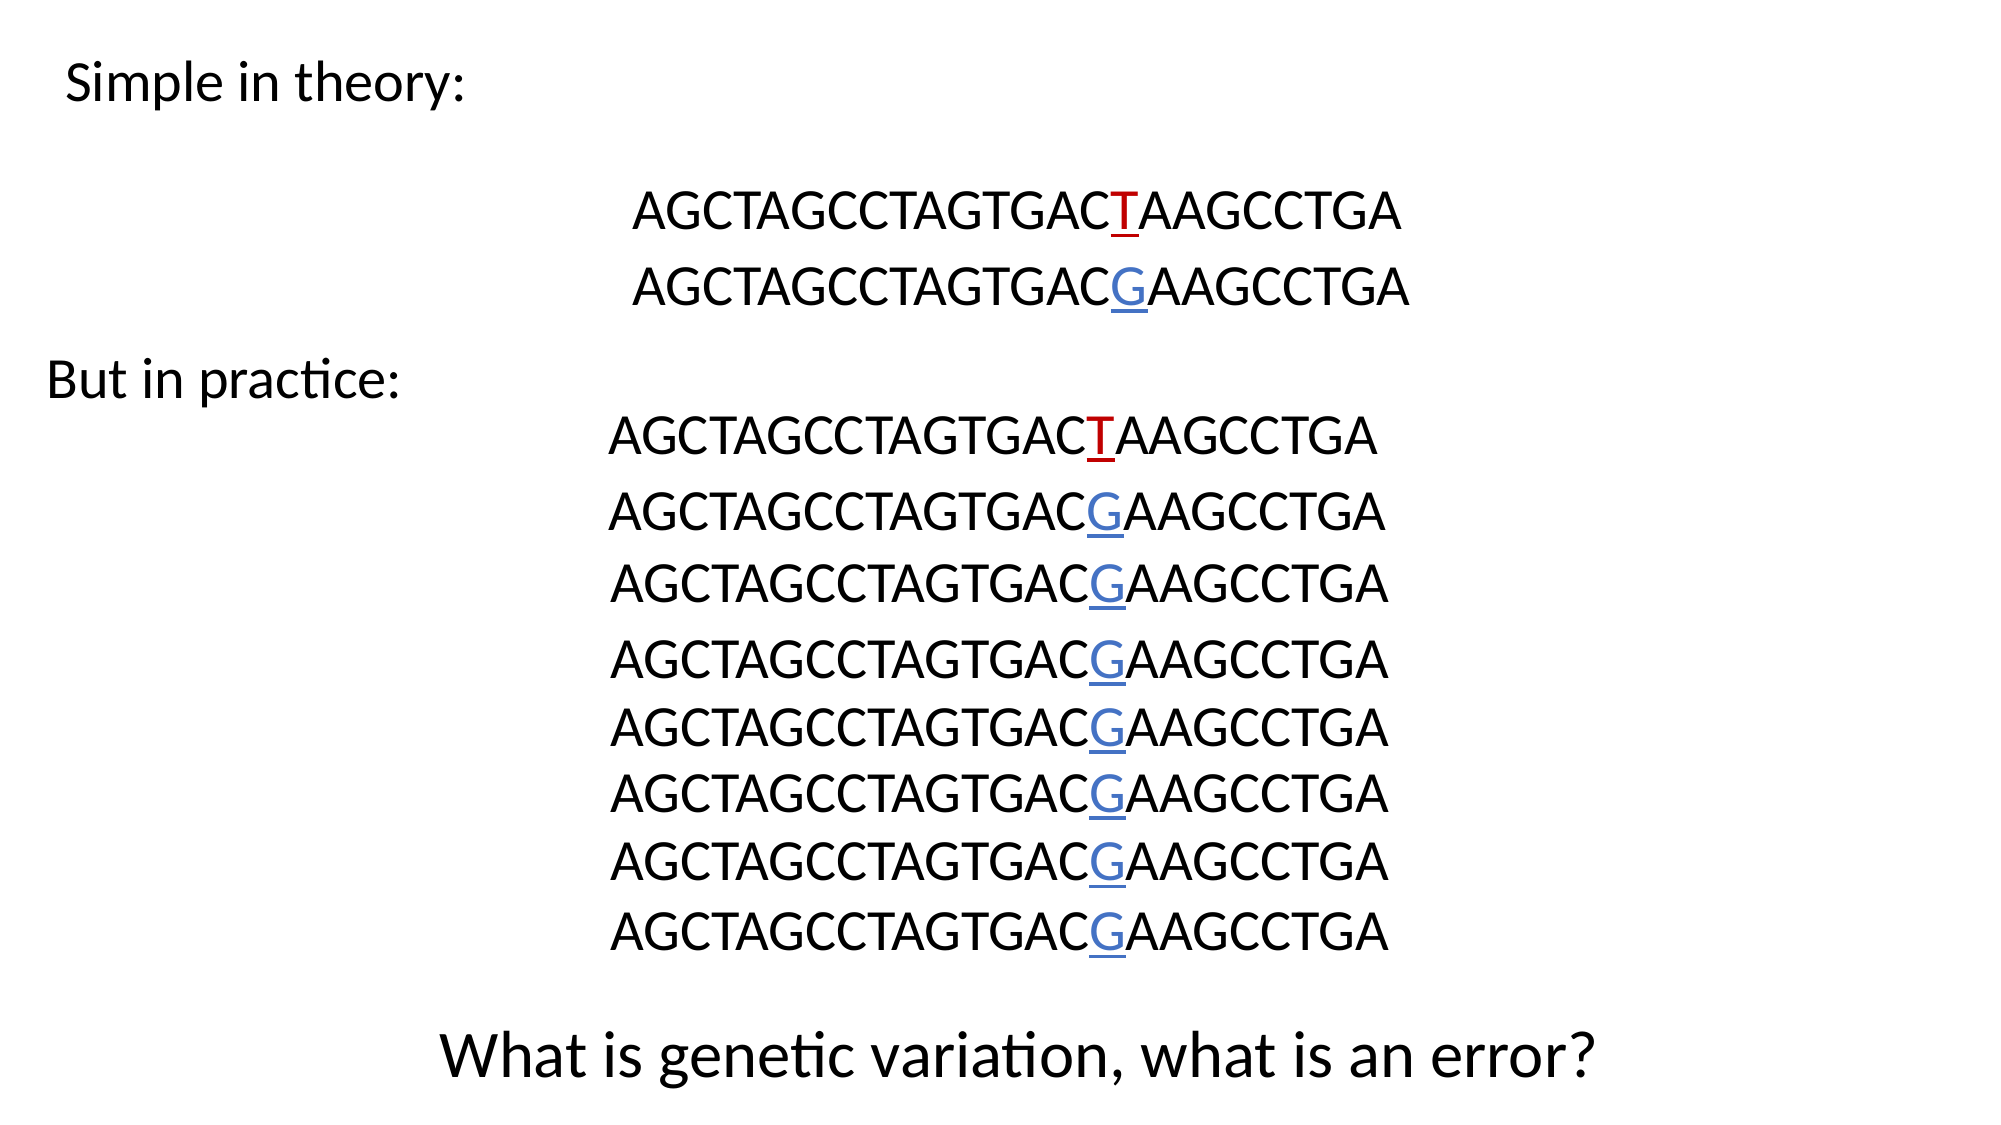

Simple in theory:
AGCTAGCCTAGTGACTAAGCCTGA
AGCTAGCCTAGTGACGAAGCCTGA
But in practice:
AGCTAGCCTAGTGACTAAGCCTGA
AGCTAGCCTAGTGACGAAGCCTGA
AGCTAGCCTAGTGACGAAGCCTGA
AGCTAGCCTAGTGACGAAGCCTGA
AGCTAGCCTAGTGACGAAGCCTGA
AGCTAGCCTAGTGACGAAGCCTGA
AGCTAGCCTAGTGACGAAGCCTGA
AGCTAGCCTAGTGACGAAGCCTGA
What is genetic variation, what is an error?